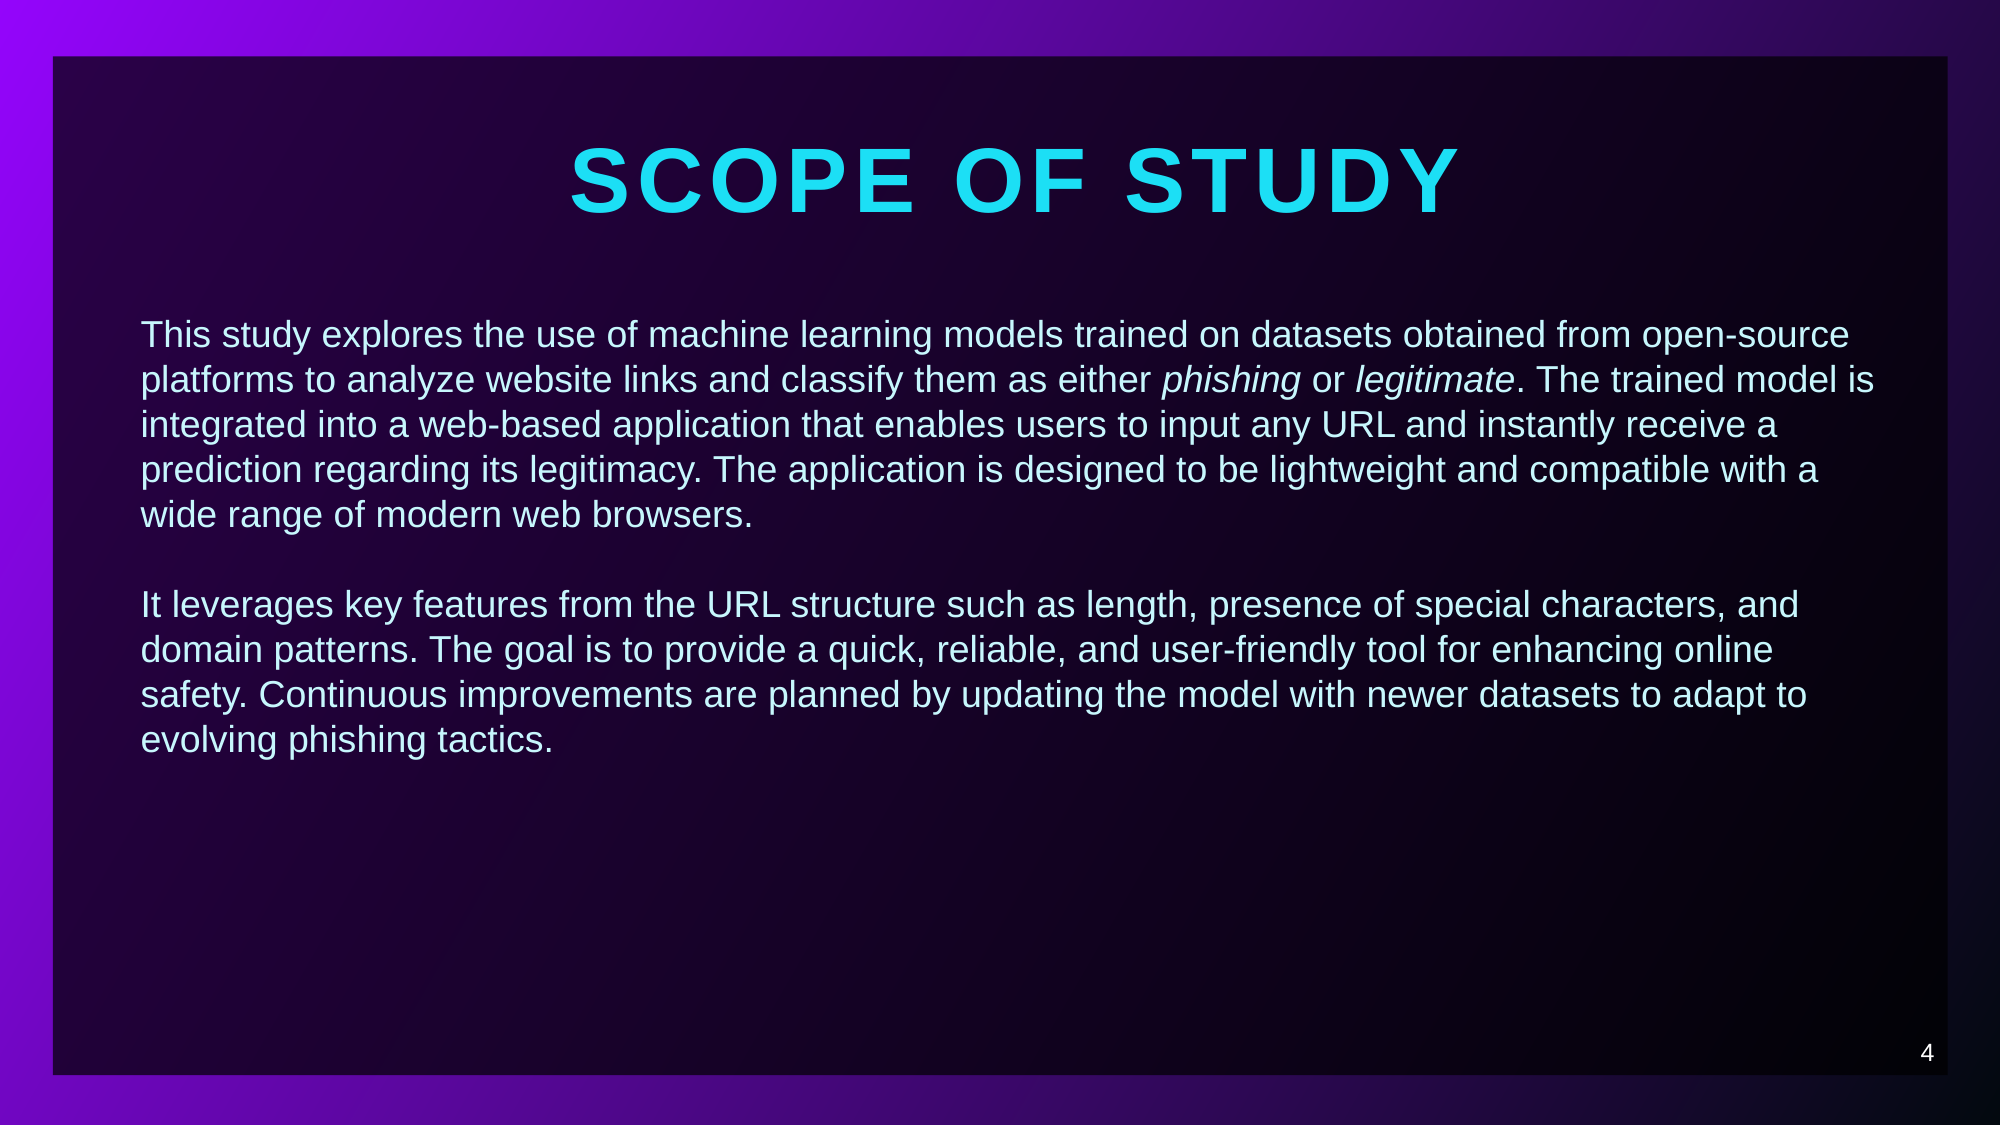

SCOPE OF STUDY

This study explores the use of machine learning models trained on datasets obtained from open-source platforms to analyze website links and classify them as either phishing or legitimate. The trained model is integrated into a web-based application that enables users to input any URL and instantly receive a prediction regarding its legitimacy. The application is designed to be lightweight and compatible with a wide range of modern web browsers.
It leverages key features from the URL structure such as length, presence of special characters, and domain patterns. The goal is to provide a quick, reliable, and user-friendly tool for enhancing online safety. Continuous improvements are planned by updating the model with newer datasets to adapt to evolving phishing tactics.
4